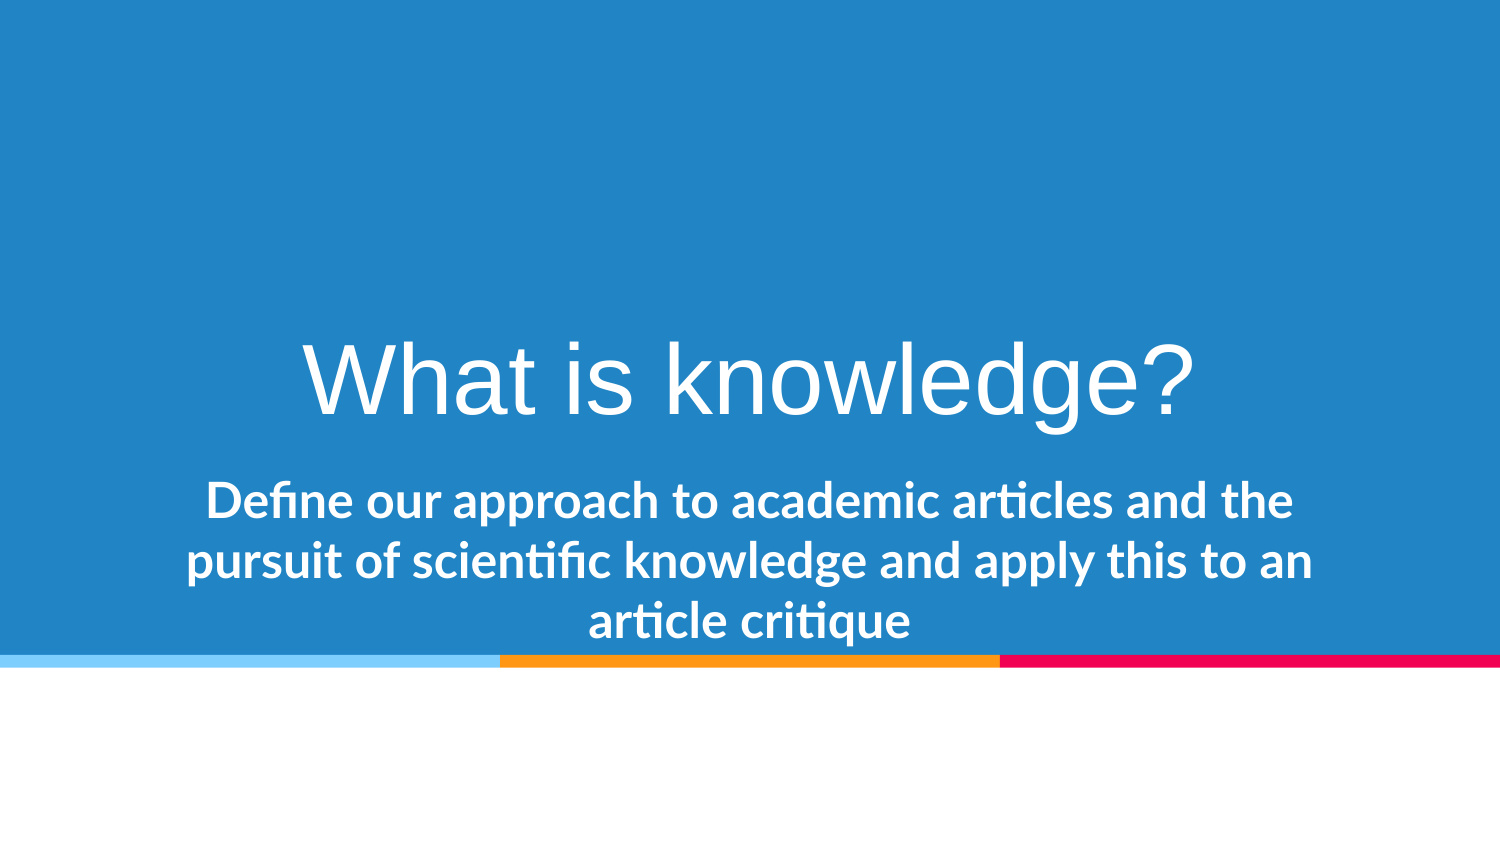

# What is knowledge?
Define our approach to academic articles and the pursuit of scientific knowledge and apply this to an article critique